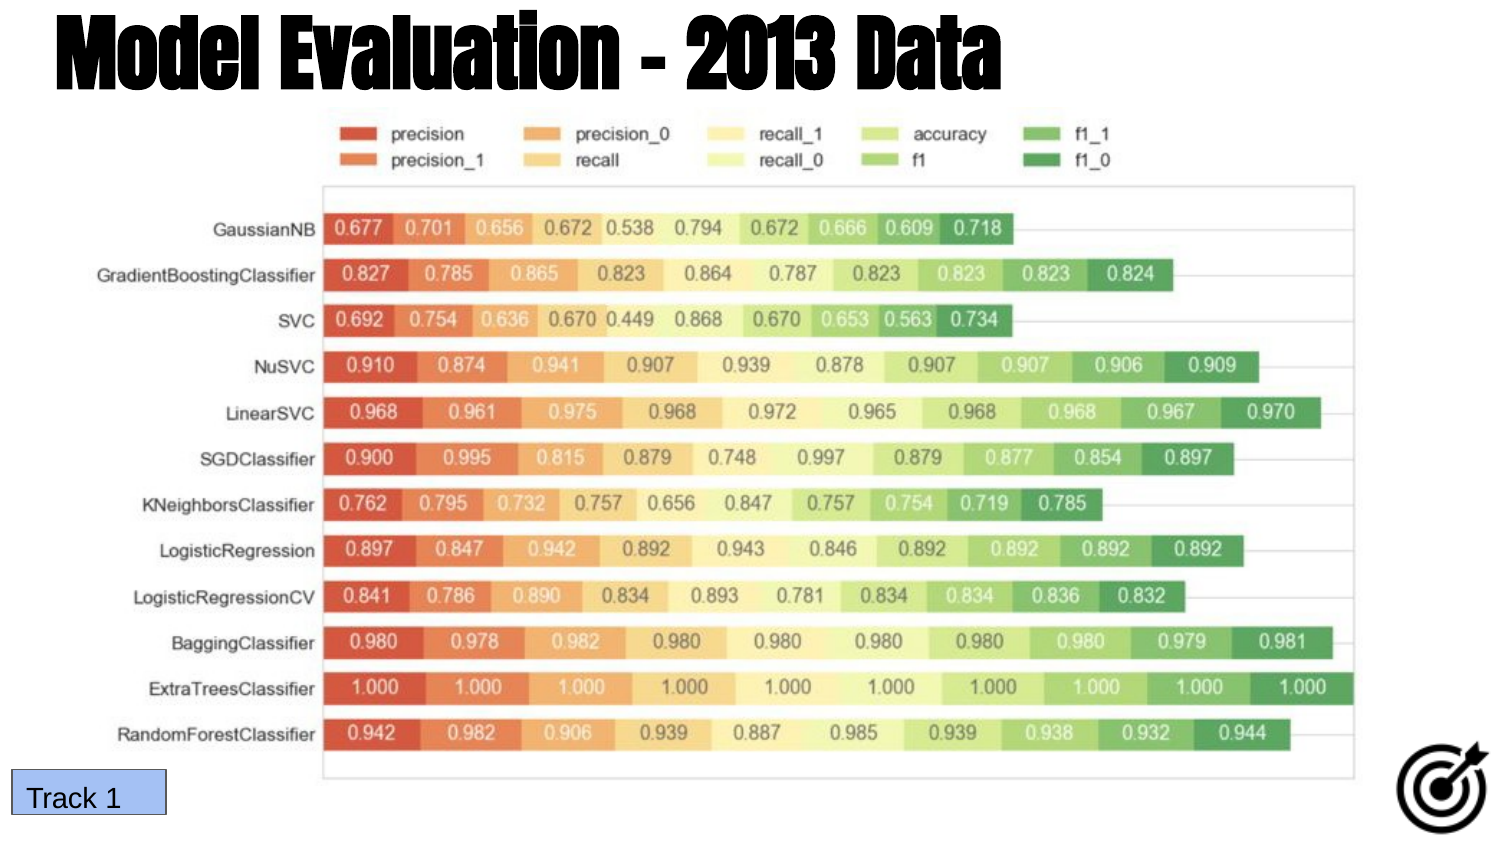

# Model Evaluation - 2013 Data

Track 1